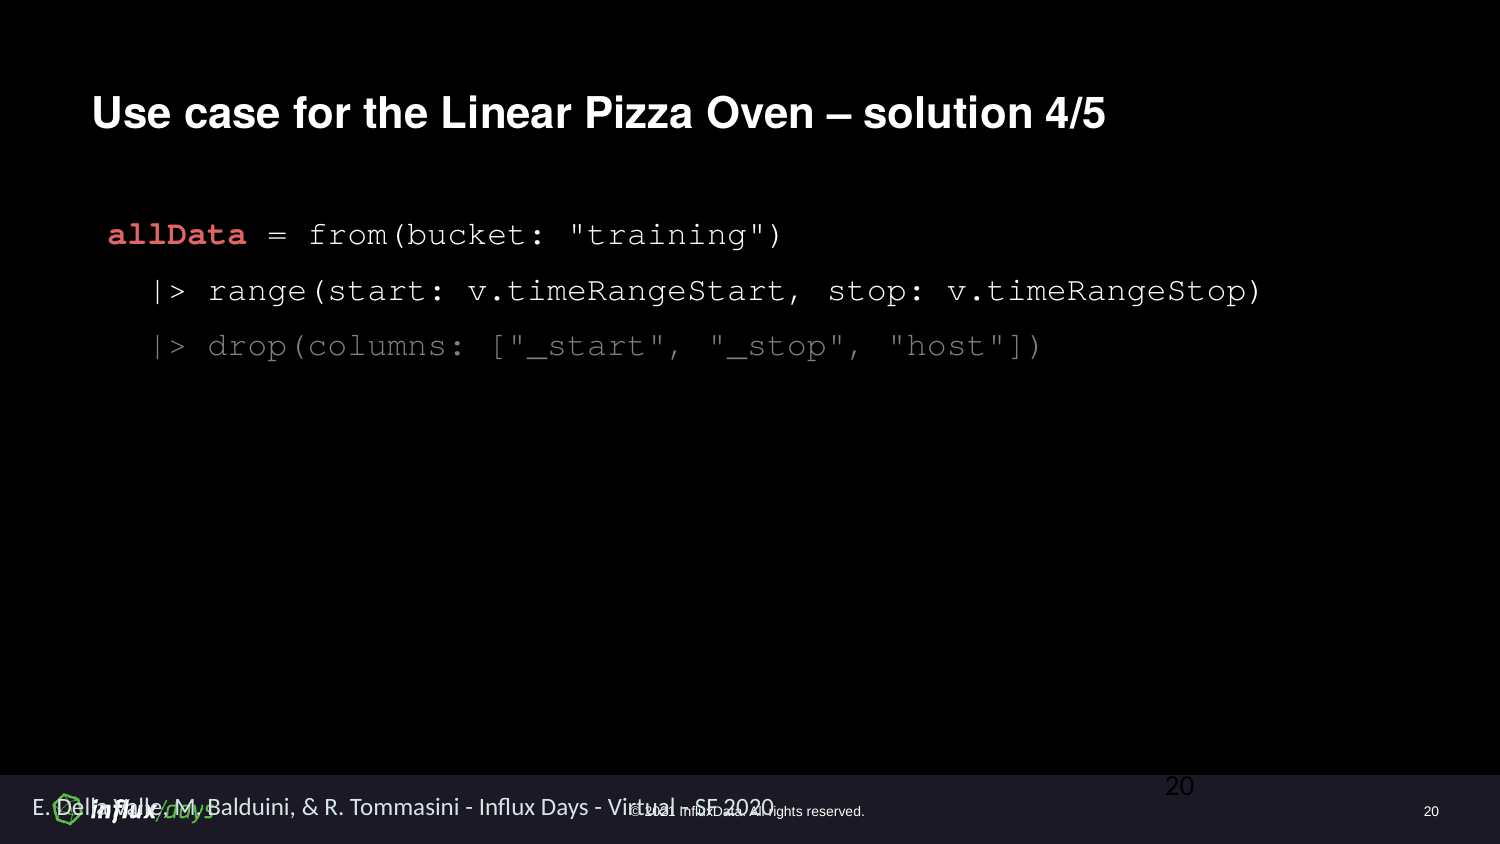

# Use case for the Linear Pizza Oven – solution 4/5
allData = from(bucket: "training")
  |> range(start: v.timeRangeStart, stop: v.timeRangeStop)
  |> drop(columns: ["_start", "_stop", "host"])
20
E. Della Valle, M. Balduini, & R. Tommasini - Influx Days - Virtual - SF 2020